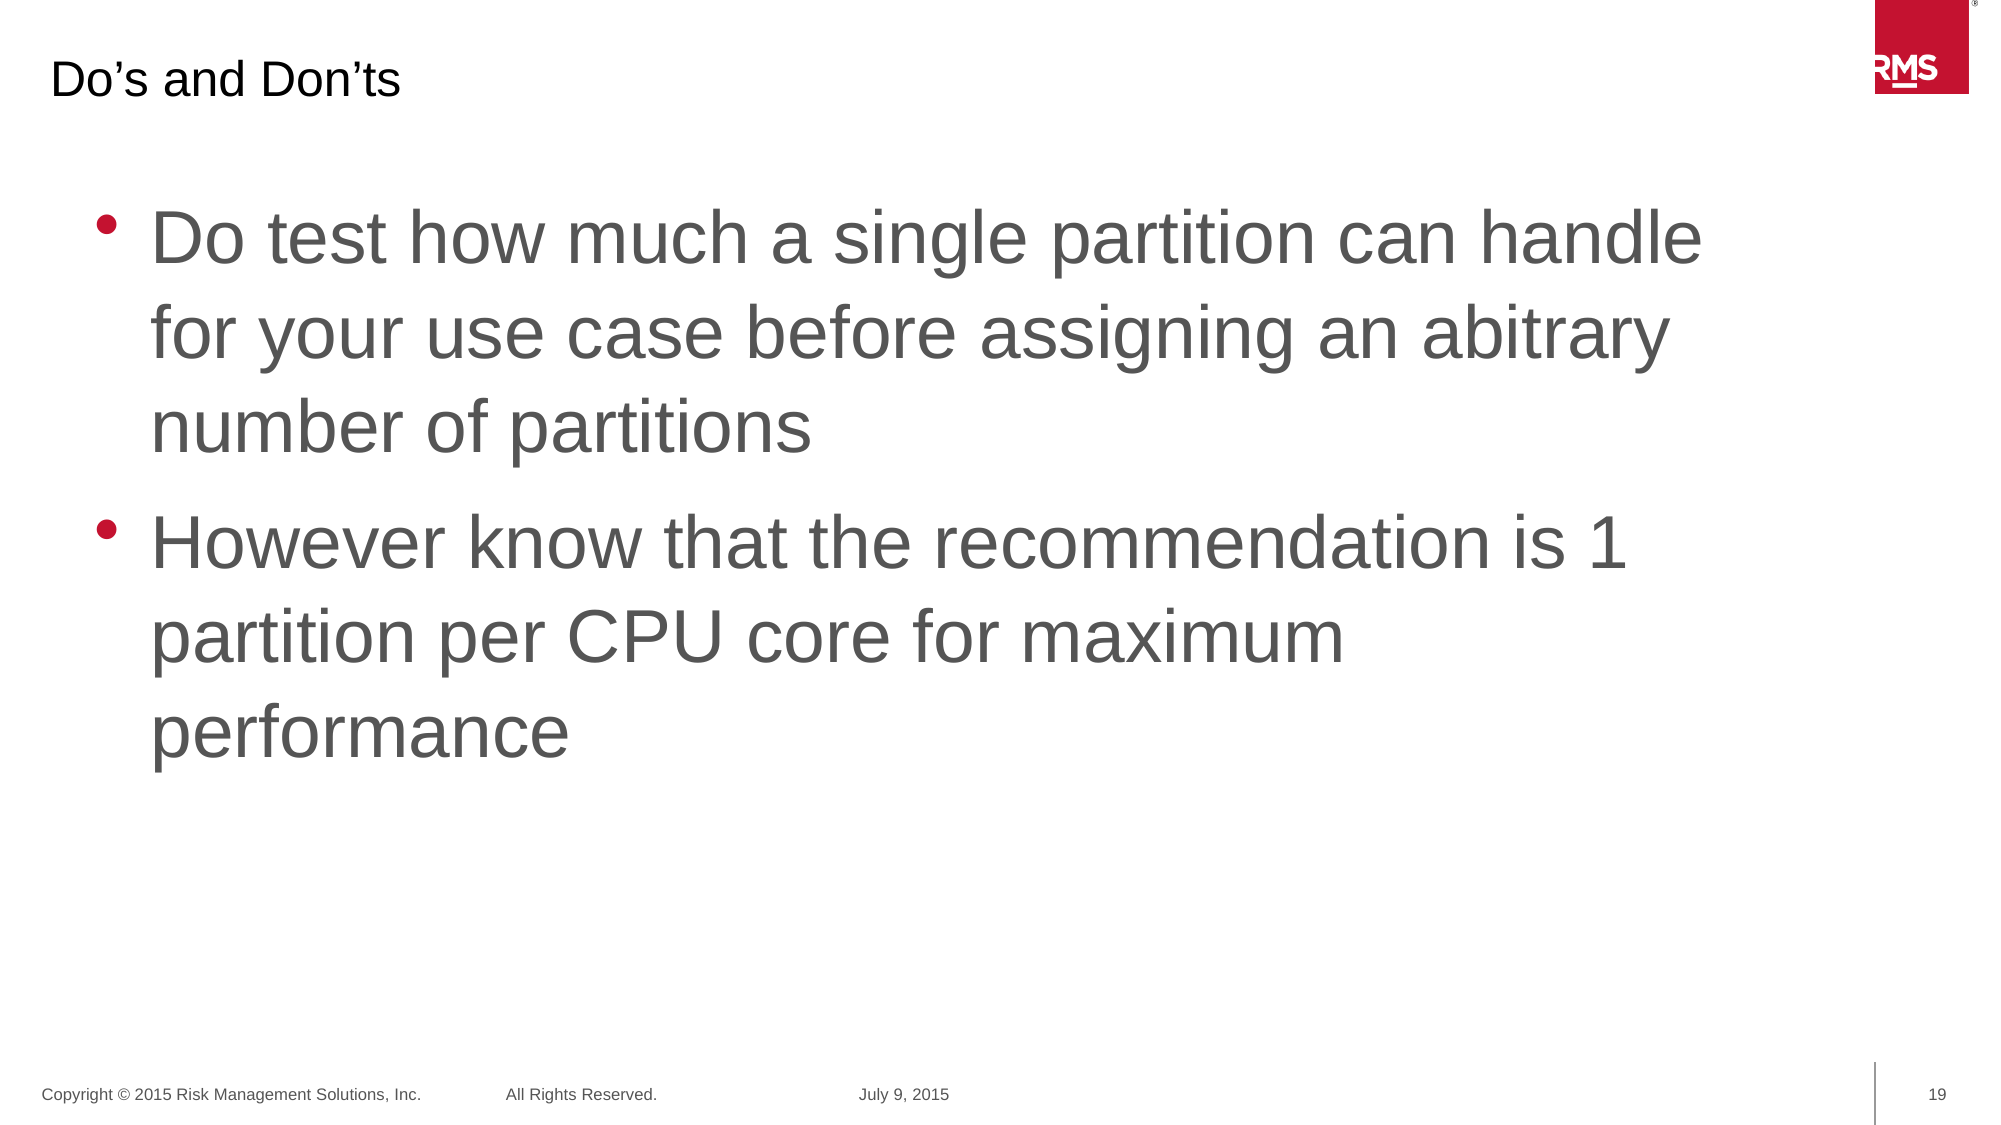

Do’s and Don’ts
Do test how much a single partition can handle for your use case before assigning an abitrary number of partitions
However know that the recommendation is 1 partition per CPU core for maximum performance